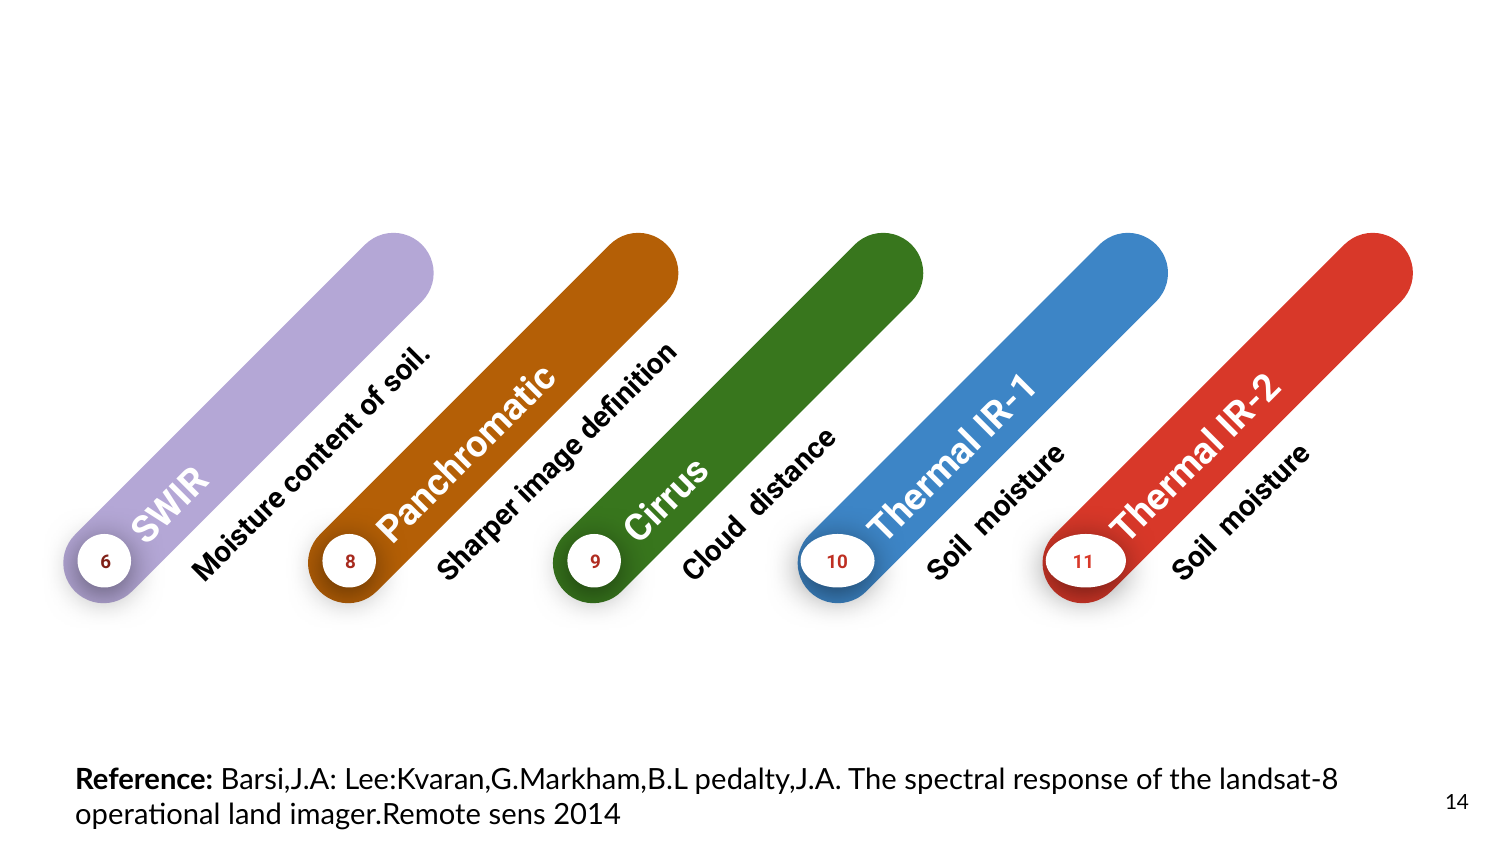

SWIR

Moisture content of soil.
6

Panchromatic
Sharper image definition
8

Cirrus
Cloud  distance
9

Thermal IR-1
Soil  moisture
10

Thermal IR-2
Soil  moisture
11
Reference: Barsi,J.A: Lee:Kvaran,G.Markham,B.L pedalty,J.A. The spectral response of the landsat-8 operational land imager.Remote sens 2014
14